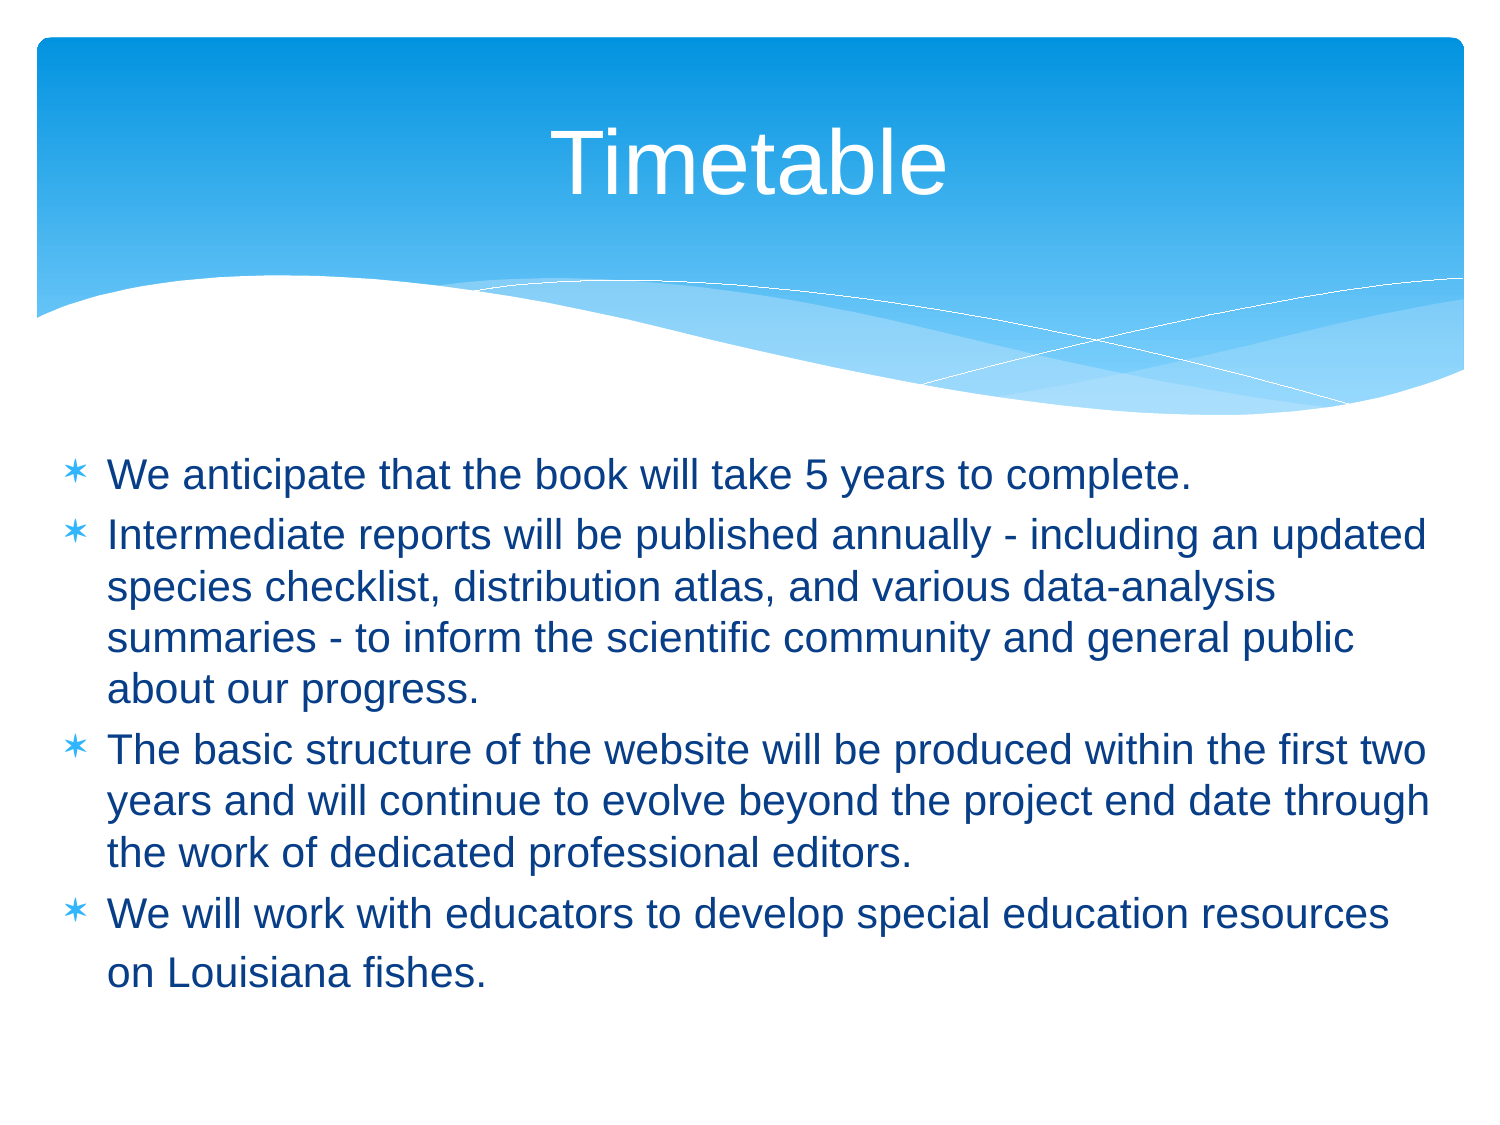

# Timetable
We anticipate that the book will take 5 years to complete.
Intermediate reports will be published annually - including an updated species checklist, distribution atlas, and various data-analysis summaries - to inform the scientific community and general public about our progress.
The basic structure of the website will be produced within the first two years and will continue to evolve beyond the project end date through the work of dedicated professional editors.
We will work with educators to develop special education resources on Louisiana fishes.